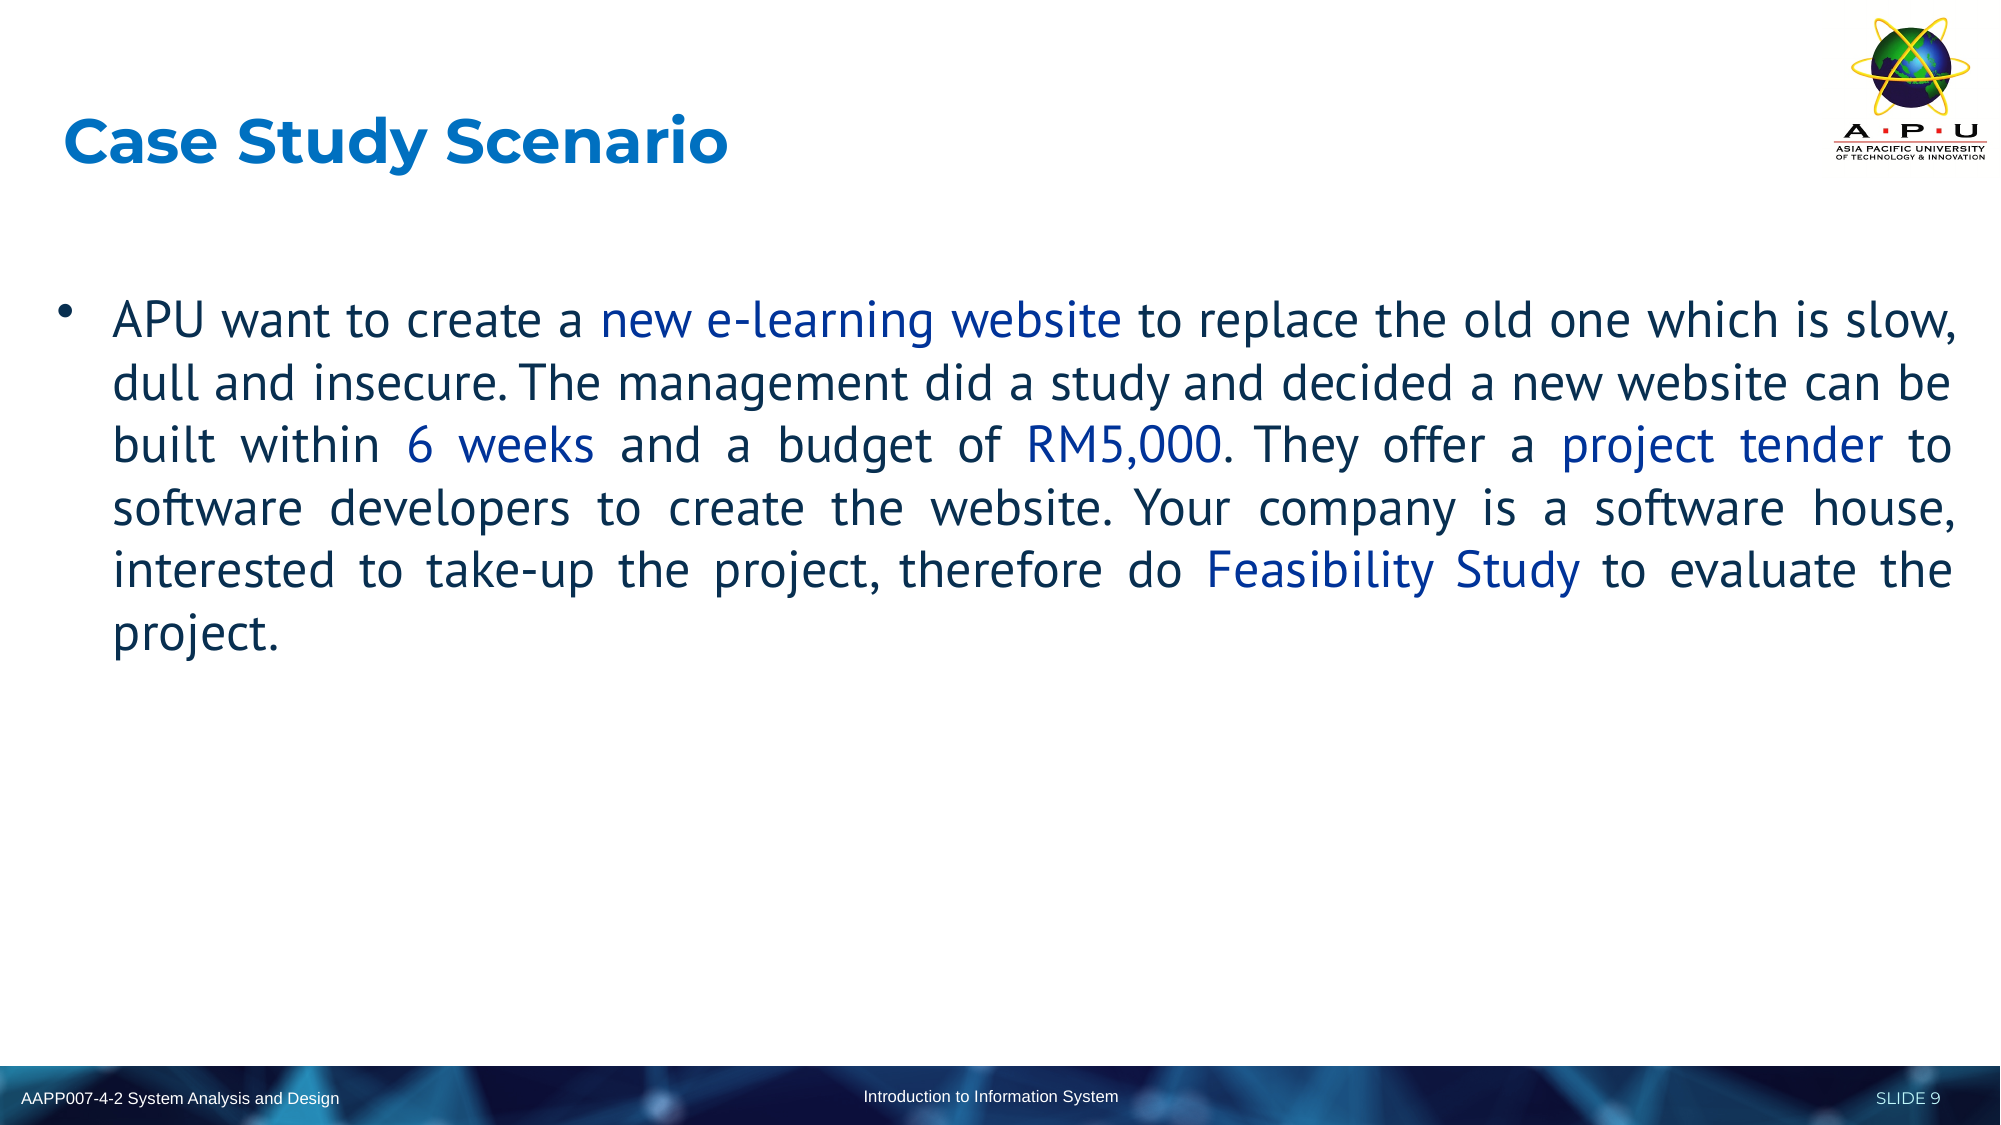

# Case Study Scenario
APU want to create a new e-learning website to replace the old one which is slow, dull and insecure. The management did a study and decided a new website can be built within 6 weeks and a budget of RM5,000. They offer a project tender to software developers to create the website. Your company is a software house, interested to take-up the project, therefore do Feasibility Study to evaluate the project.